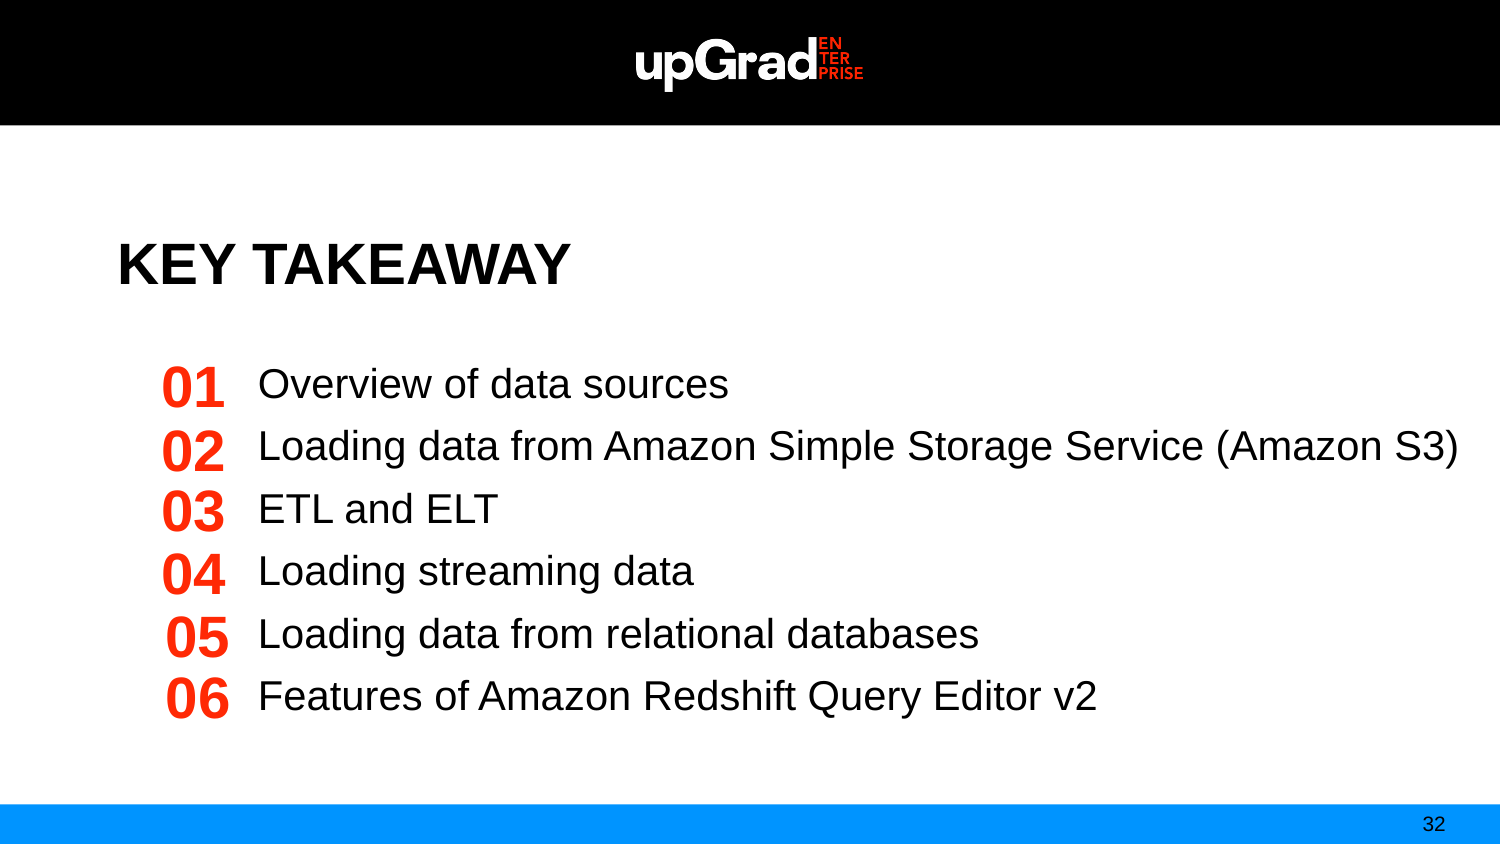

KEY TAKEAWAY
01
Overview of data sources
Loading data from Amazon Simple Storage Service (Amazon S3)
ETL and ELT
Loading streaming data
Loading data from relational databases
Features of Amazon Redshift Query Editor v2
02

03
04

05

06
32